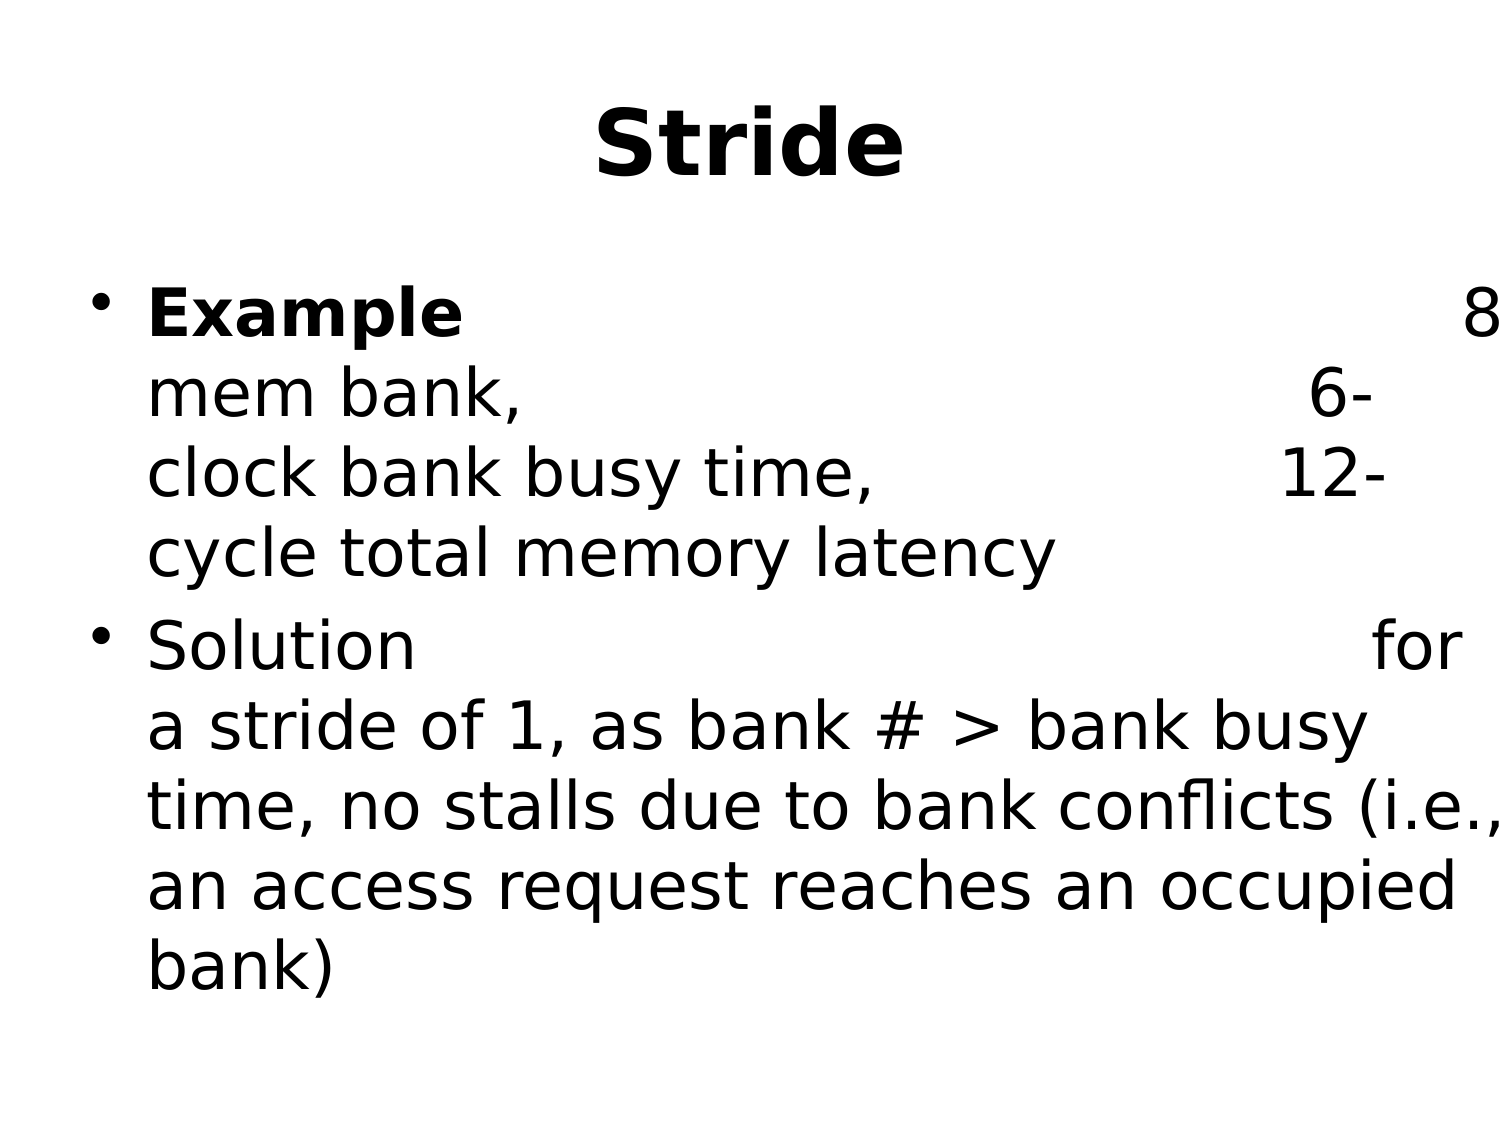

# Stride
Example                                               8 mem bank,                                     6-clock bank busy time,                   12-cycle total memory latency
Solution                                             for a stride of 1, as bank # > bank busy time, no stalls due to bank conflicts (i.e., an access request reaches an occupied bank)